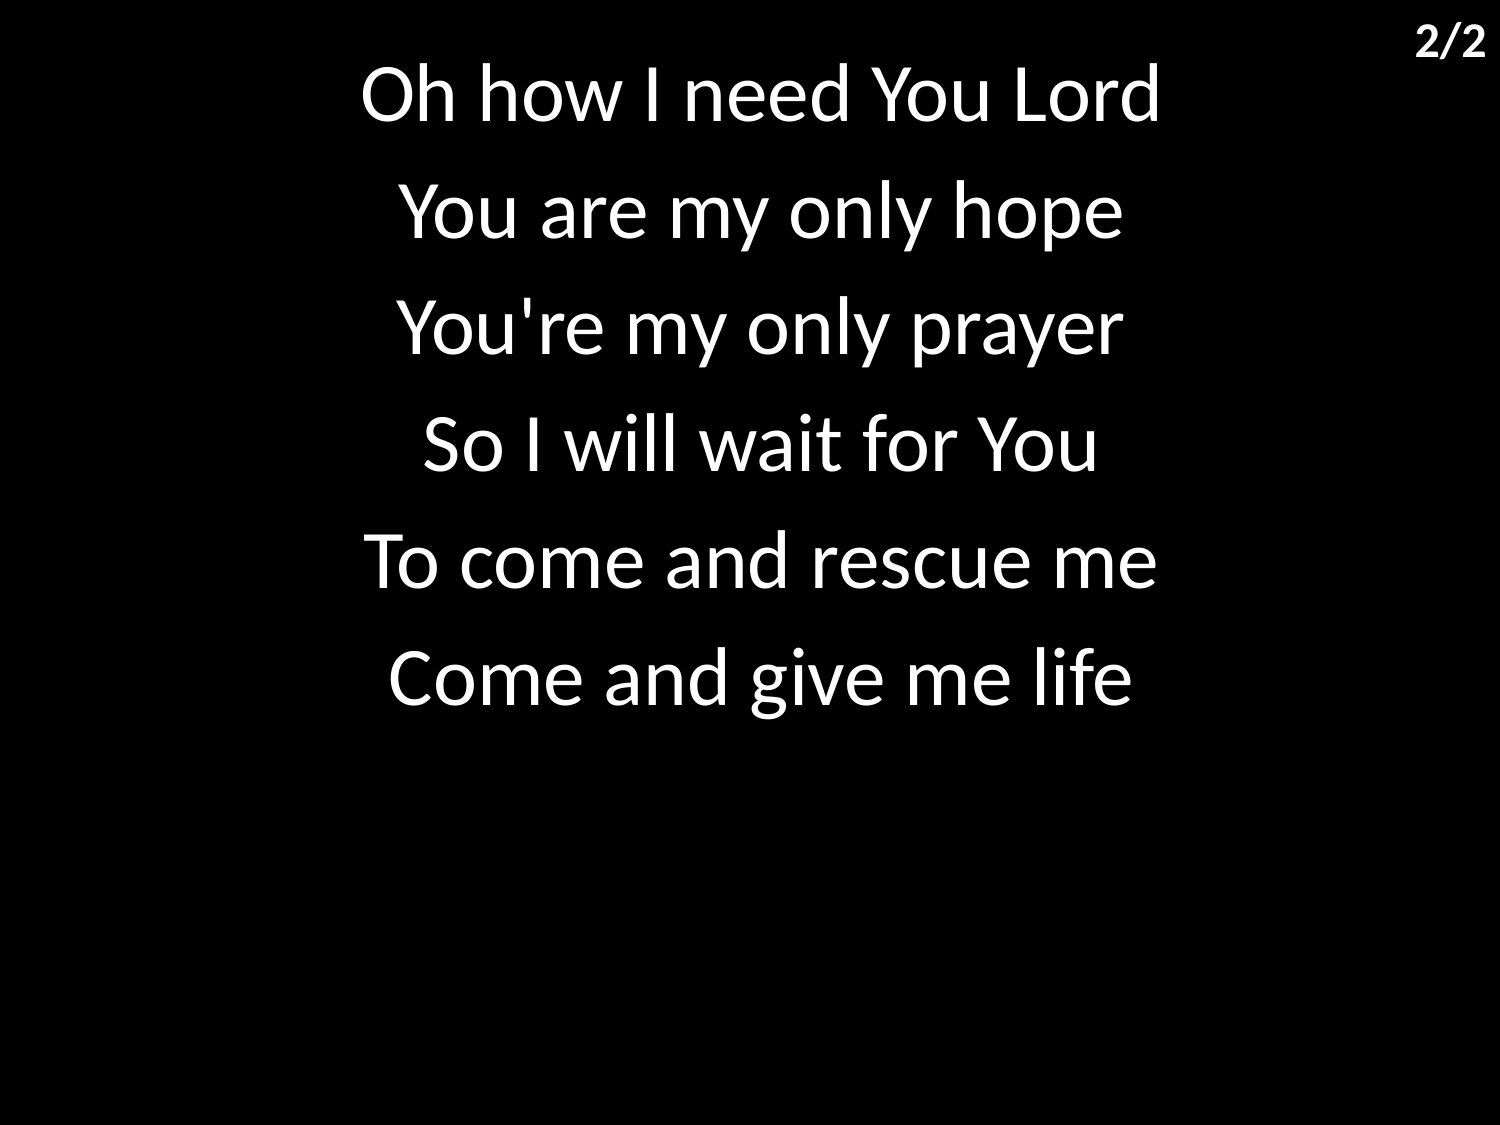

2/2
Oh how I need You Lord
You are my only hope
You're my only prayer
So I will wait for You
To come and rescue me
Come and give me life